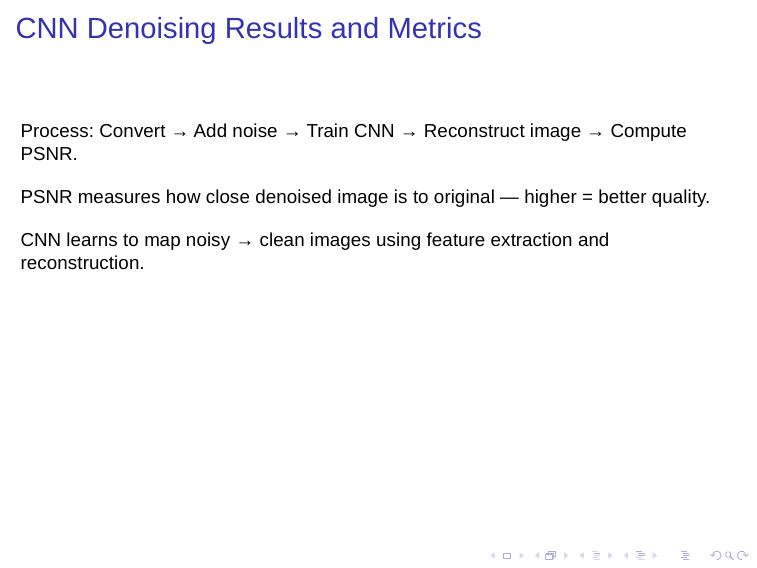

# CNN Denoising Results and Metrics

Process: Convert → Add noise → Train CNN → Reconstruct image → Compute PSNR.
PSNR measures how close denoised image is to original — higher = better quality.
CNN learns to map noisy → clean images using feature extraction and reconstruction.